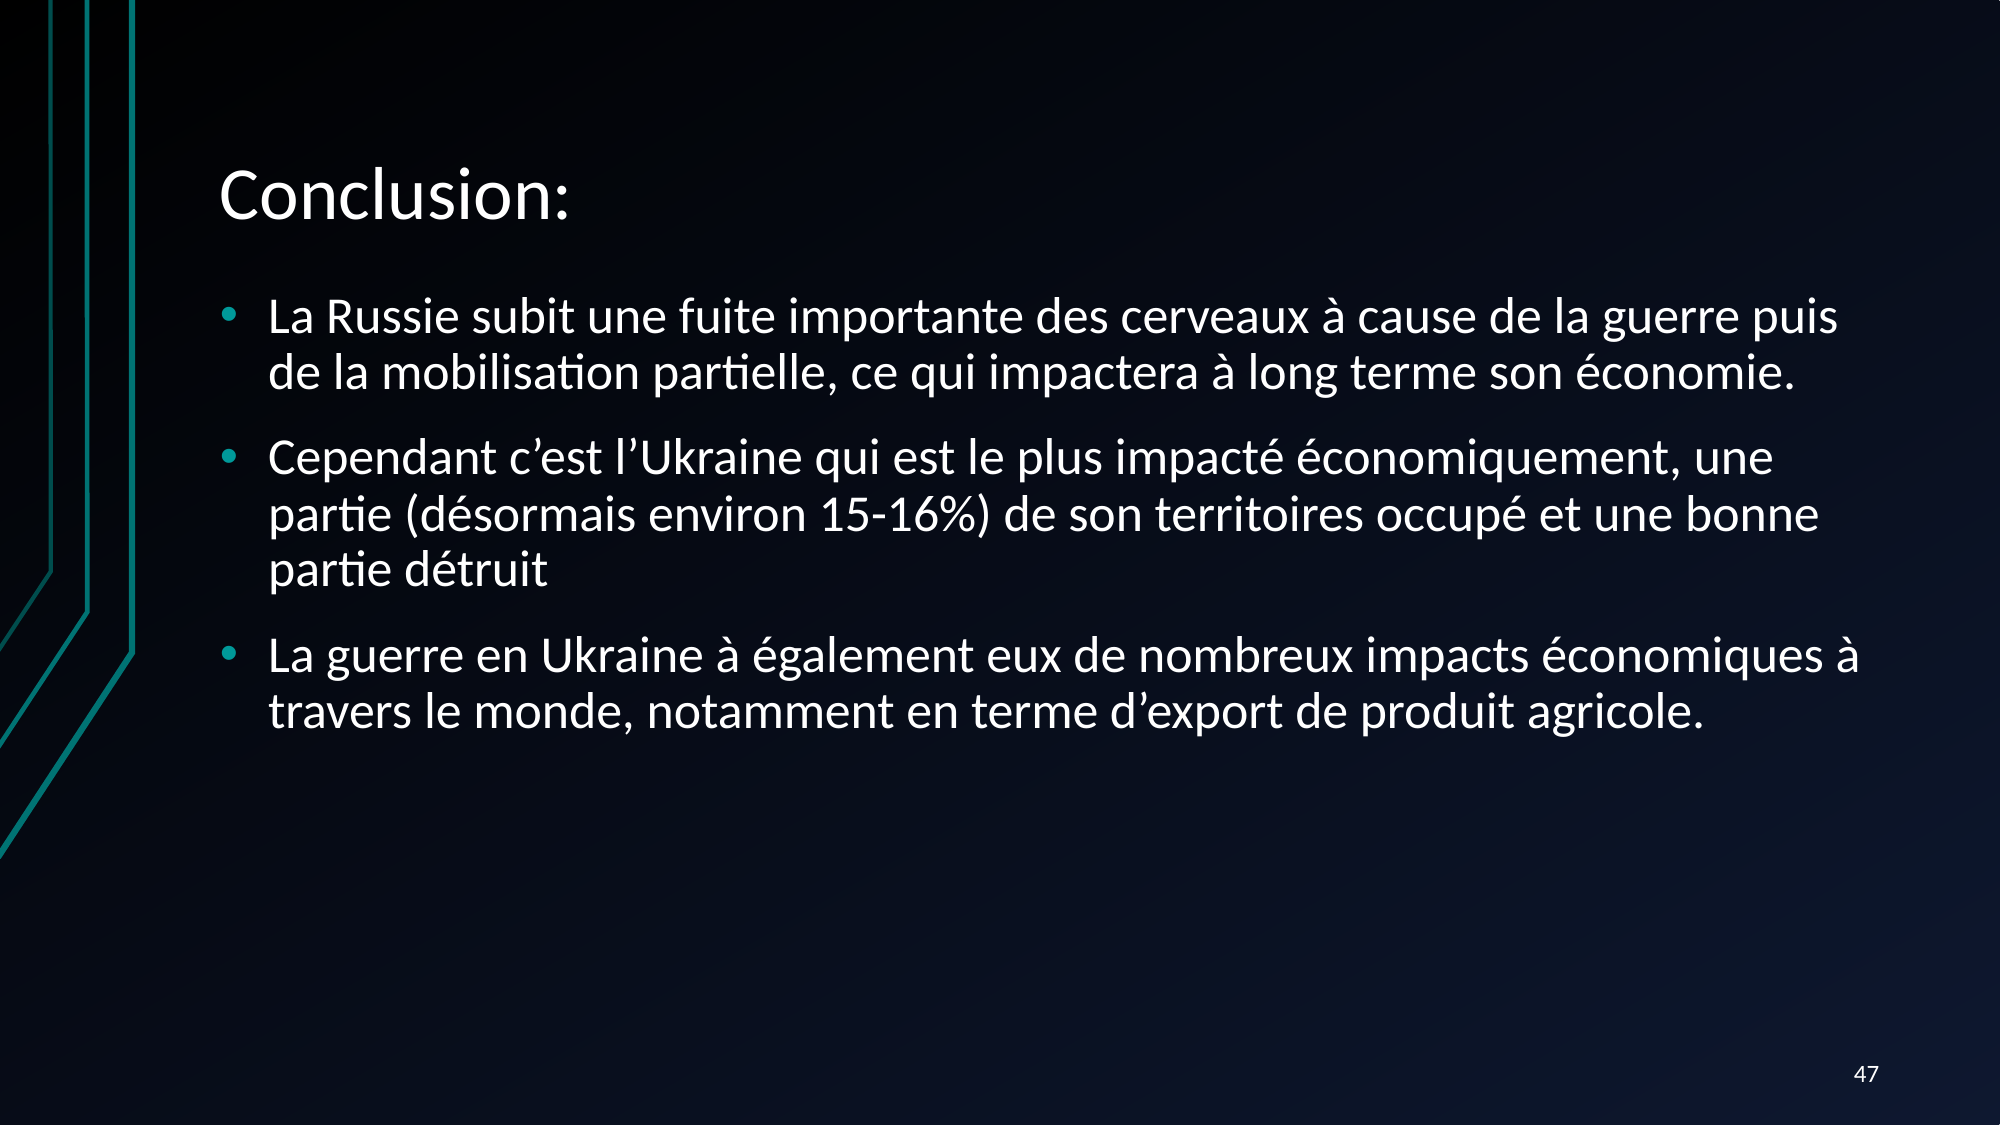

# Conclusion:
La Russie subit une fuite importante des cerveaux à cause de la guerre puis de la mobilisation partielle, ce qui impactera à long terme son économie.
Cependant c’est l’Ukraine qui est le plus impacté économiquement, une partie (désormais environ 15-16%) de son territoires occupé et une bonne partie détruit
La guerre en Ukraine à également eux de nombreux impacts économiques à travers le monde, notamment en terme d’export de produit agricole.

47